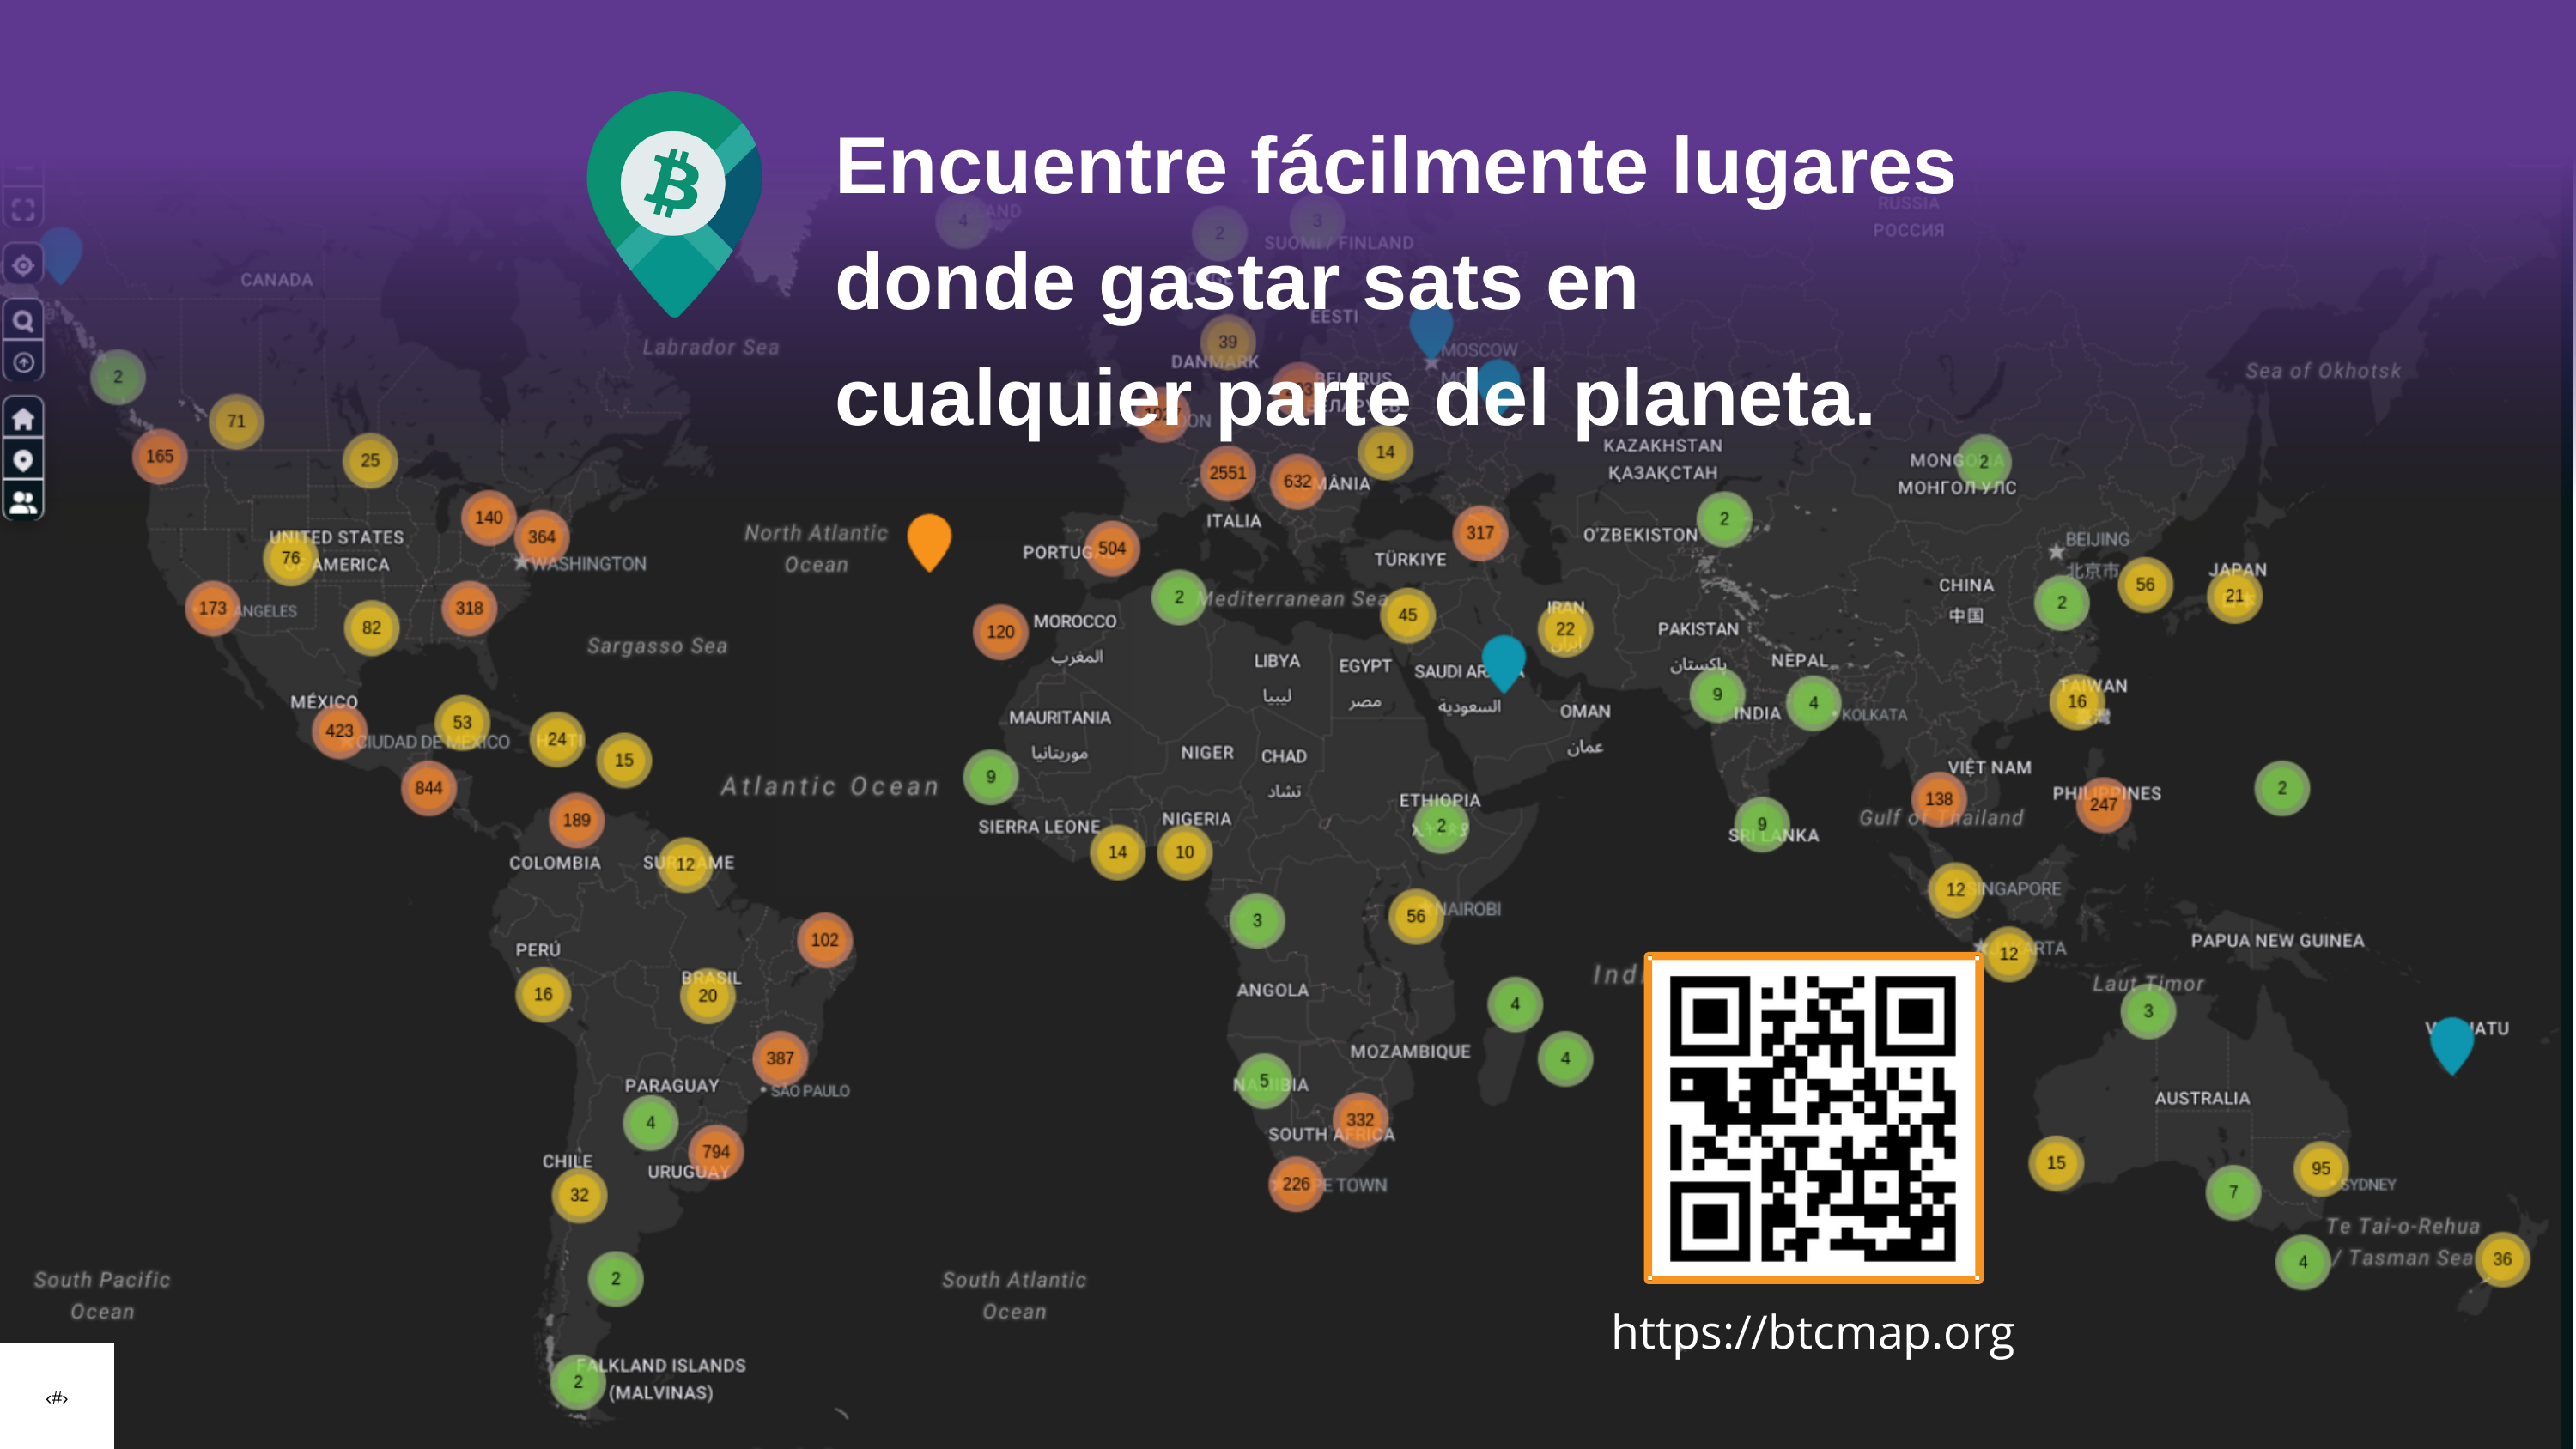

Encuentre fácilmente lugares donde gastar sats en cualquier parte del planeta.

https://btcmap.org

‹#›